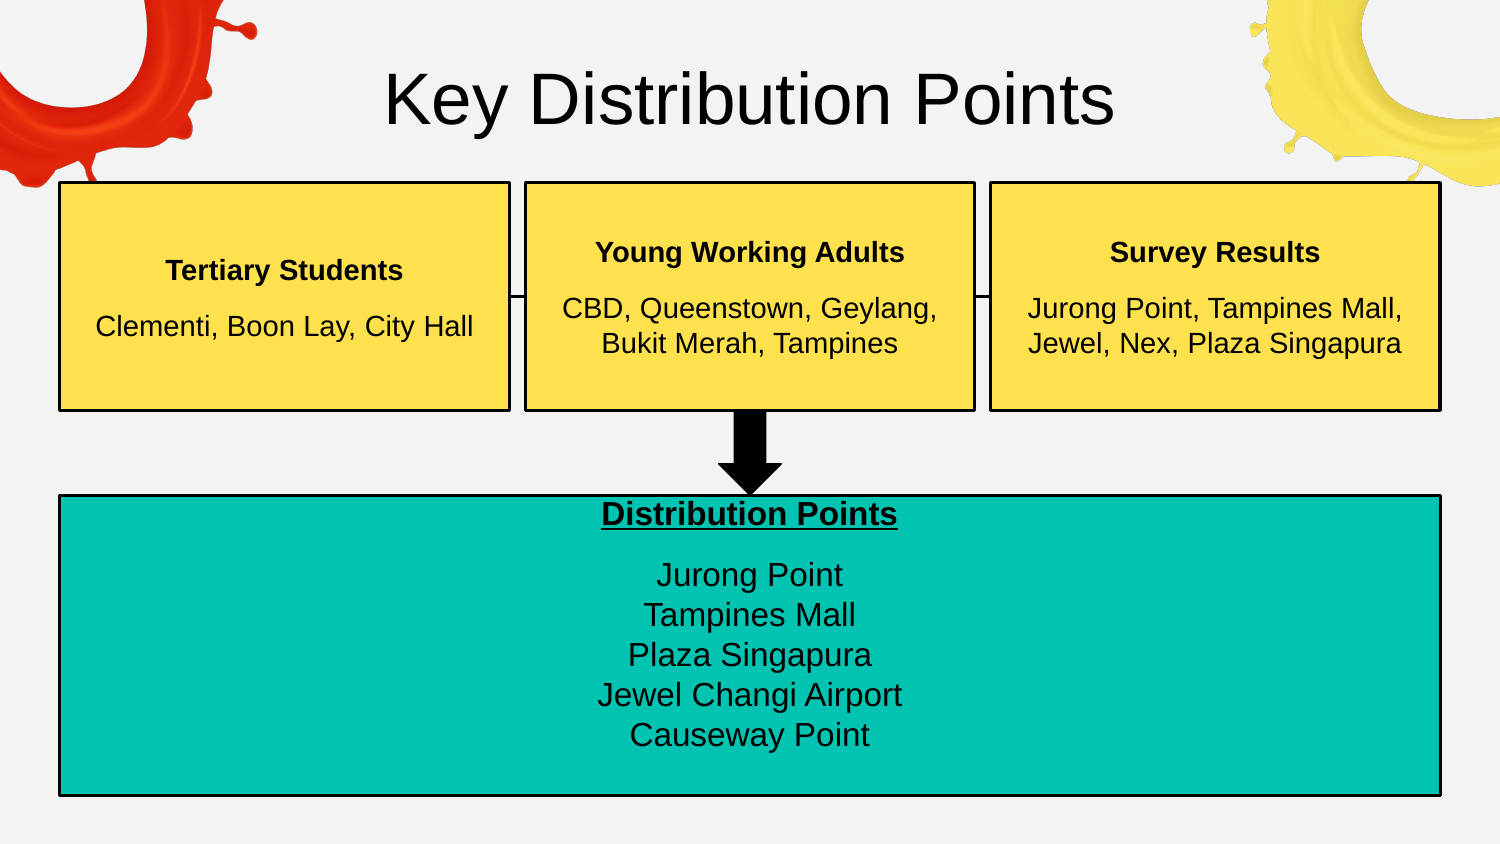

Key Distribution Points
Tertiary Students
Clementi, Boon Lay, City Hall
Young Working Adults
CBD, Queenstown, Geylang, Bukit Merah, Tampines
Survey Results
Jurong Point, Tampines Mall, Jewel, Nex, Plaza Singapura

Distribution Points
Jurong Point
Tampines Mall
Plaza Singapura
Jewel Changi Airport
Causeway Point